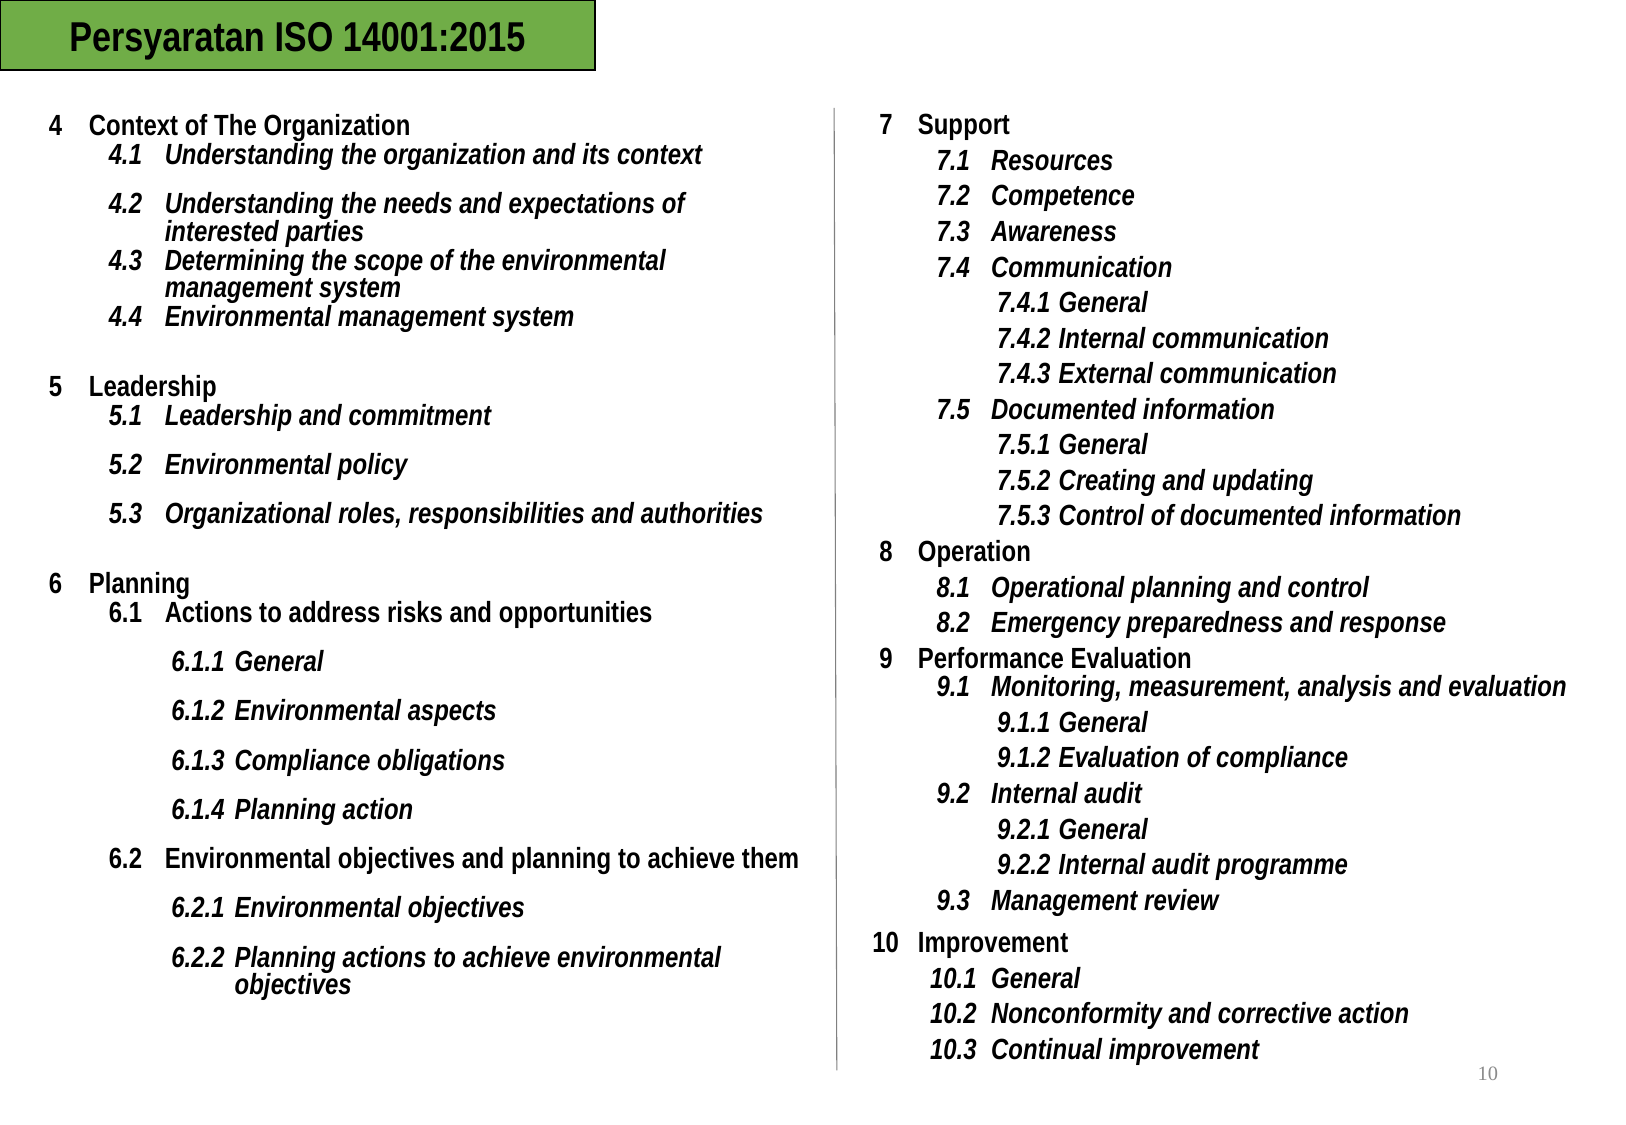

Persyaratan ISO 14001:2015
| 4 | Context of The Organization |  |  |
| --- | --- | --- | --- |
|  | 4.1 | Understanding the organization and its context |  |
|  | 4.2 | Understanding the needs and expectations of interested parties |  |
|  | 4.3 | Determining the scope of the environmental management system |  |
|  | 4.4 | Environmental management system |  |
| 5 | Leadership |  |  |
|  | 5.1 | Leadership and commitment |  |
|  | 5.2 | Environmental policy |  |
|  | 5.3 | Organizational roles, responsibilities and authorities |  |
| 6 | Planning |  |  |
|  | 6.1 | Actions to address risks and opportunities |  |
|  |  | 6.1.1 | General |
|  |  | 6.1.2 | Environmental aspects |
|  |  | 6.1.3 | Compliance obligations |
|  |  | 6.1.4 | Planning action |
|  | 6.2 | Environmental objectives and planning to achieve them |  |
|  |  | 6.2.1 | Environmental objectives |
|  |  | 6.2.2 | Planning actions to achieve environmental objectives |
| 7 | Support |  |  |
| --- | --- | --- | --- |
|  | 7.1 | Resources |  |
|  | 7.2 | Competence |  |
|  | 7.3 | Awareness |  |
|  | 7.4 | Communication |  |
|  |  | 7.4.1 | General |
|  |  | 7.4.2 | Internal communication |
|  |  | 7.4.3 | External communication |
|  | 7.5 | Documented information |  |
|  |  | 7.5.1 | General |
|  |  | 7.5.2 | Creating and updating |
|  |  | 7.5.3 | Control of documented information |
| 8 | Operation |  |  |
|  | 8.1 | Operational planning and control |  |
|  | 8.2 | Emergency preparedness and response |  |
| 9 | Performance Evaluation |  |  |
|  | 9.1 | Monitoring, measurement, analysis and evaluation |  |
|  |  | 9.1.1 | General |
|  |  | 9.1.2 | Evaluation of compliance |
|  | 9.2 | Internal audit |  |
|  |  | 9.2.1 | General |
|  |  | 9.2.2 | Internal audit programme |
|  | 9.3 | Management review |  |
| 10 | Improvement |  |  |
|  | 10.1 | General |  |
|  | 10.2 | Nonconformity and corrective action |  |
|  | 10.3 | Continual improvement |  |
10
ISO 14001:2015 2/Rev 01 © Copyright, Sentral Sistem, Okt 2016